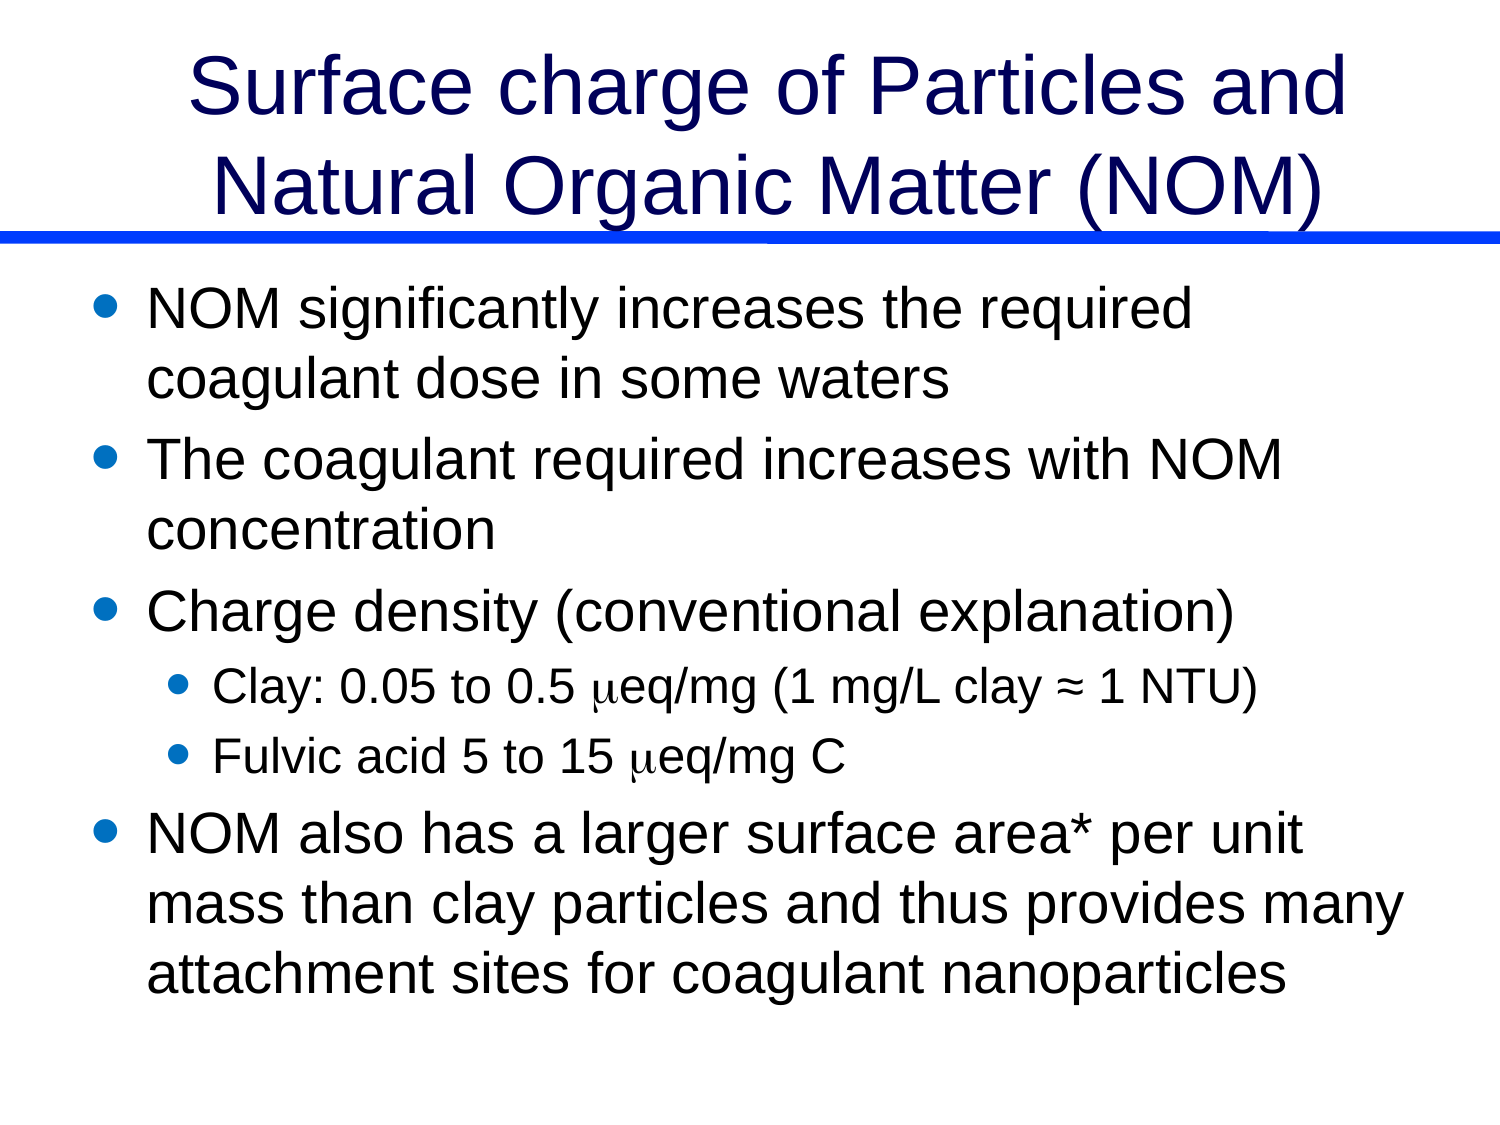

# Surface charge of Particles and Natural Organic Matter (NOM)
NOM significantly increases the required coagulant dose in some waters
The coagulant required increases with NOM concentration
Charge density (conventional explanation)
Clay: 0.05 to 0.5 μeq/mg (1 mg/L clay ≈ 1 NTU)
Fulvic acid 5 to 15 μeq/mg C
NOM also has a larger surface area* per unit mass than clay particles and thus provides many attachment sites for coagulant nanoparticles